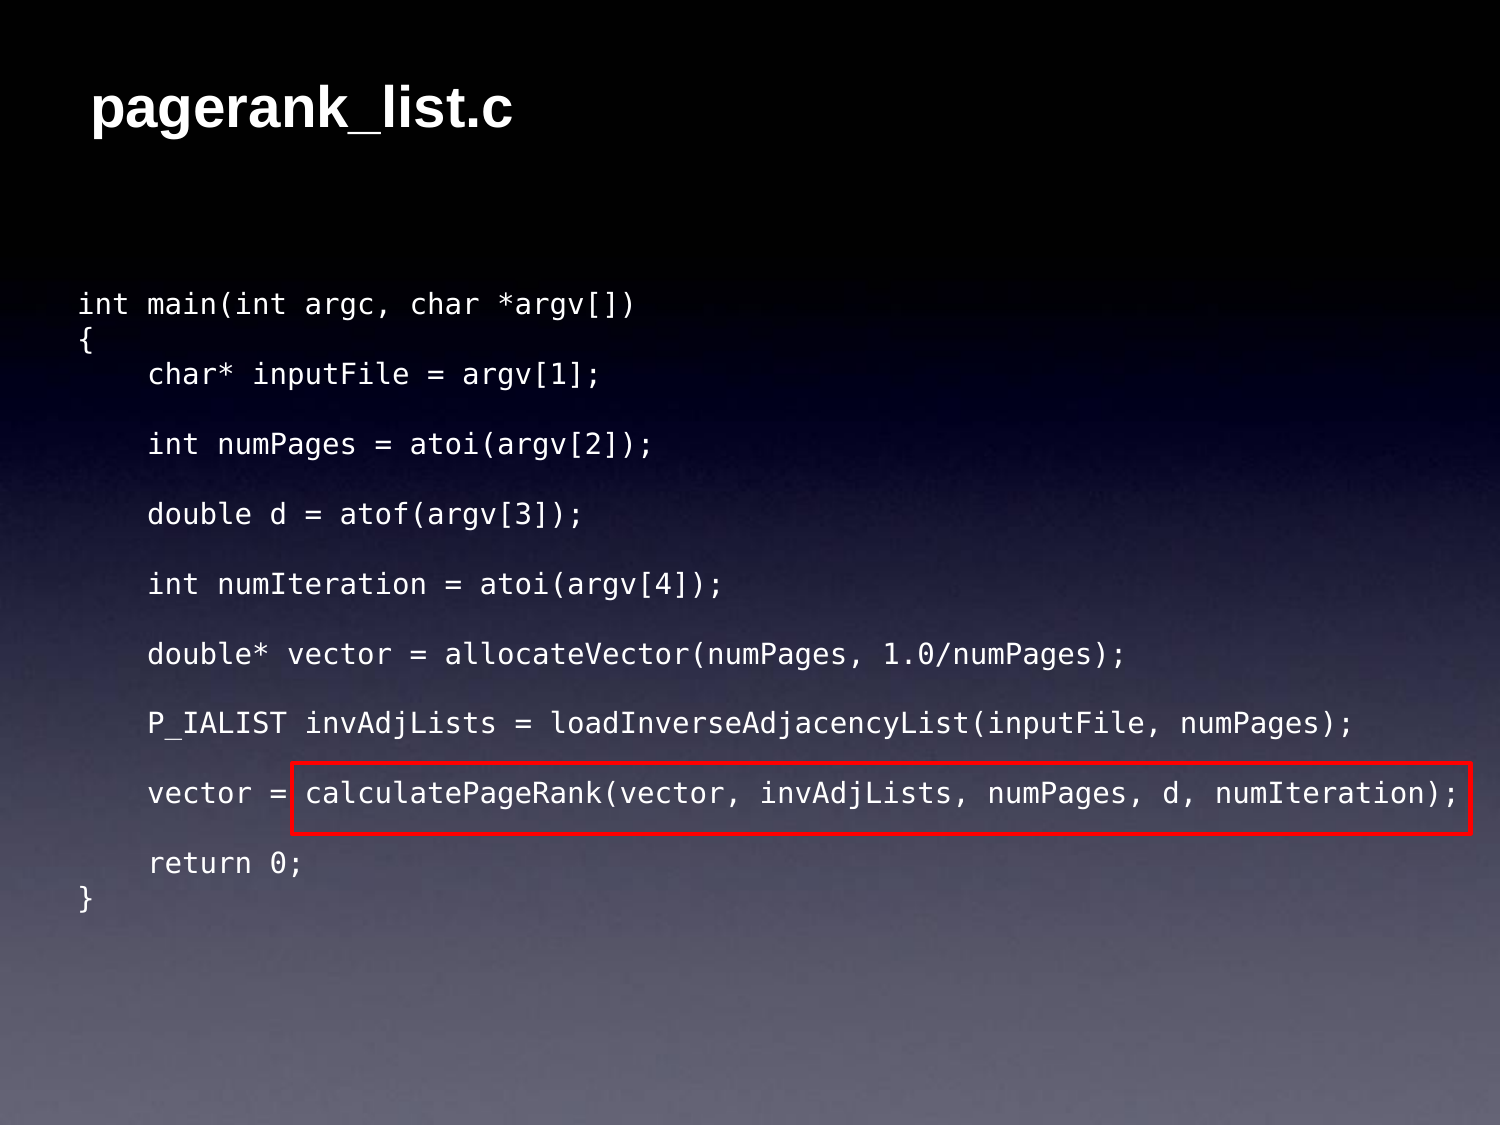

# pagerank_list.c
int main(int argc, char *argv[])
{
    char* inputFile = argv[1];

    int numPages = atoi(argv[2]);

    double d = atof(argv[3]);

    int numIteration = atoi(argv[4]);

    double* vector = allocateVector(numPages, 1.0/numPages);

    P_IALIST invAdjLists = loadInverseAdjacencyList(inputFile, numPages);

    vector = calculatePageRank(vector, invAdjLists, numPages, d, numIteration);

    return 0;
}